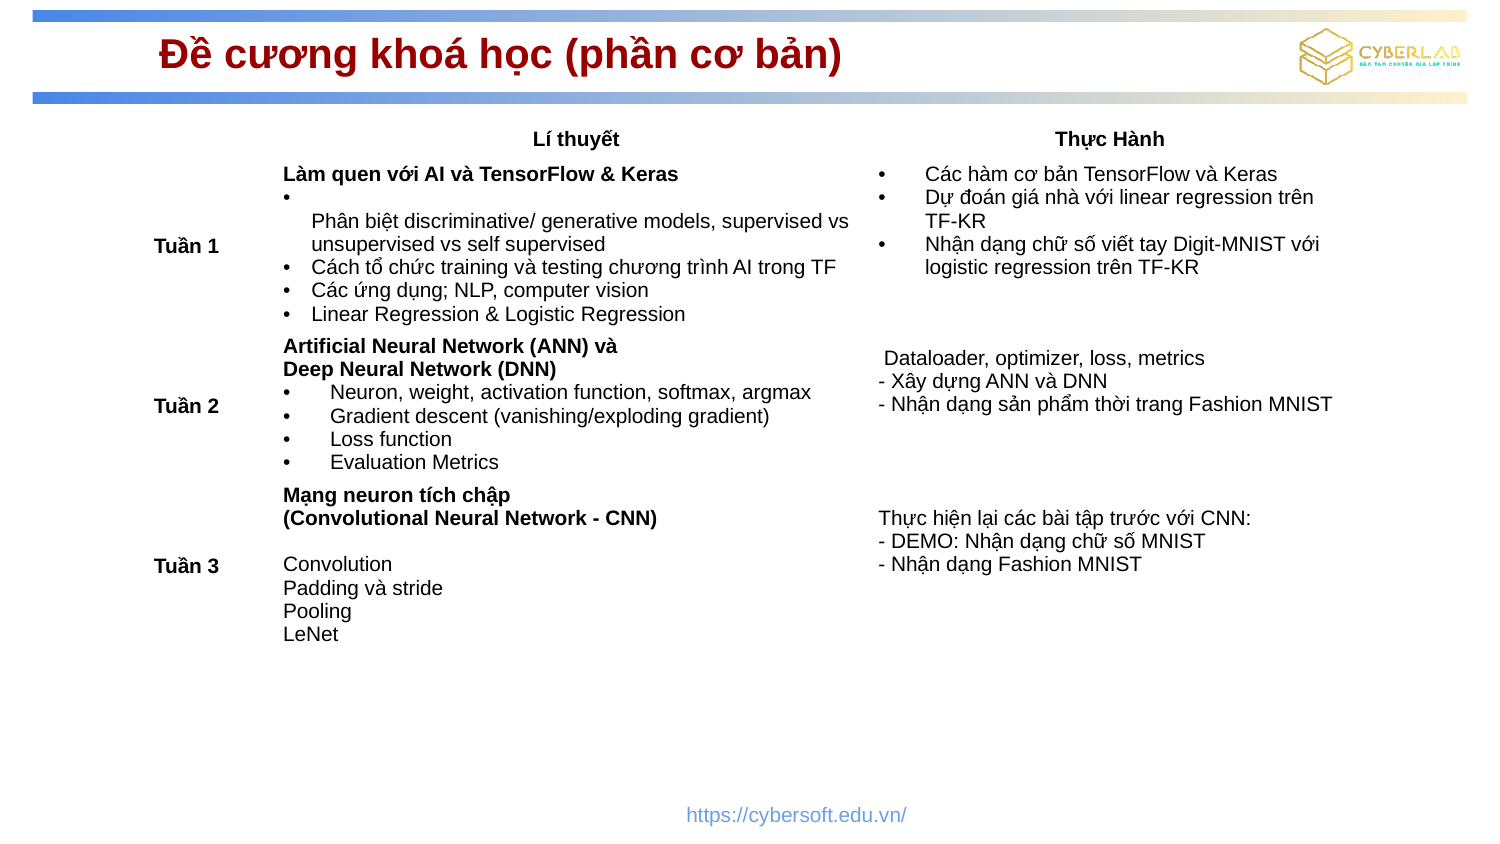

# Đề cương khoá học (phần cơ bản)
|  | Lí thuyết | Thực Hành |
| --- | --- | --- |
| Tuần 1 | Làm quen với AI và TensorFlow & Keras Phân biệt discriminative/ generative models, supervised vs unsupervised vs self supervised  Cách tổ chức training và testing chương trình AI trong TF Các ứng dụng; NLP, computer vision Linear Regression & Logistic Regression | Các hàm cơ bản TensorFlow và Keras Dự đoán giá nhà với linear regression trên TF-KR Nhận dạng chữ số viết tay Digit-MNIST với logistic regression trên TF-KR |
| Tuần 2 | Artificial Neural Network (ANN) và Deep Neural Network (DNN) Neuron, weight, activation function, softmax, argmax Gradient descent (vanishing/exploding gradient) Loss function Evaluation Metrics | Dataloader, optimizer, loss, metrics - Xây dựng ANN và DNN - Nhận dạng sản phẩm thời trang Fashion MNIST |
| Tuần 3 | Mạng neuron tích chập (Convolutional Neural Network - CNN) Convolution Padding và stride Pooling LeNet | Thực hiện lại các bài tập trước với CNN: - DEMO: Nhận dạng chữ số MNIST - Nhận dạng Fashion MNIST |